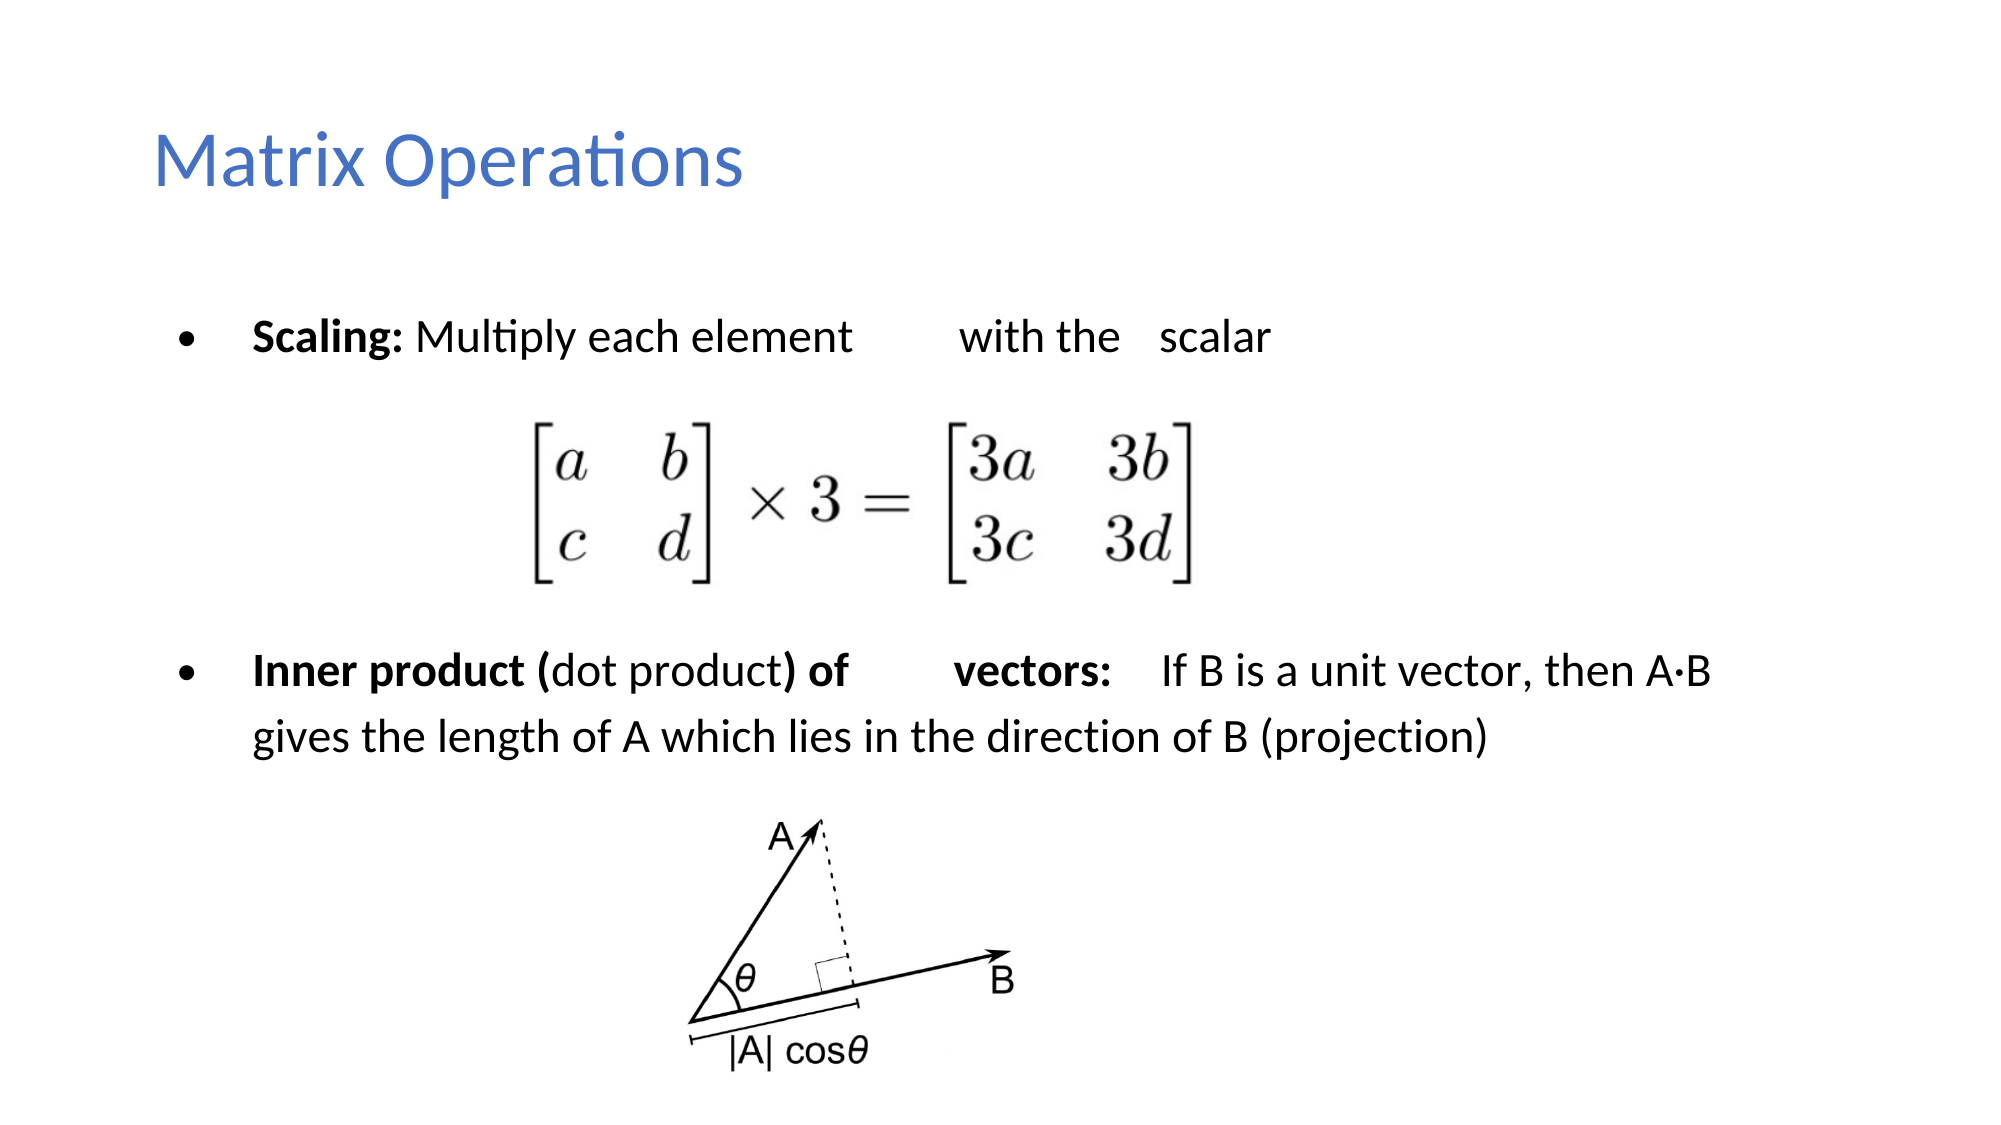

Matrix Operations
•
Scaling: Multiply each element
with the
scalar

•
Inner product (dot product) of
vectors:
If B is a unit vector, then A·B
gives the length of A which lies in the direction of B (projection)